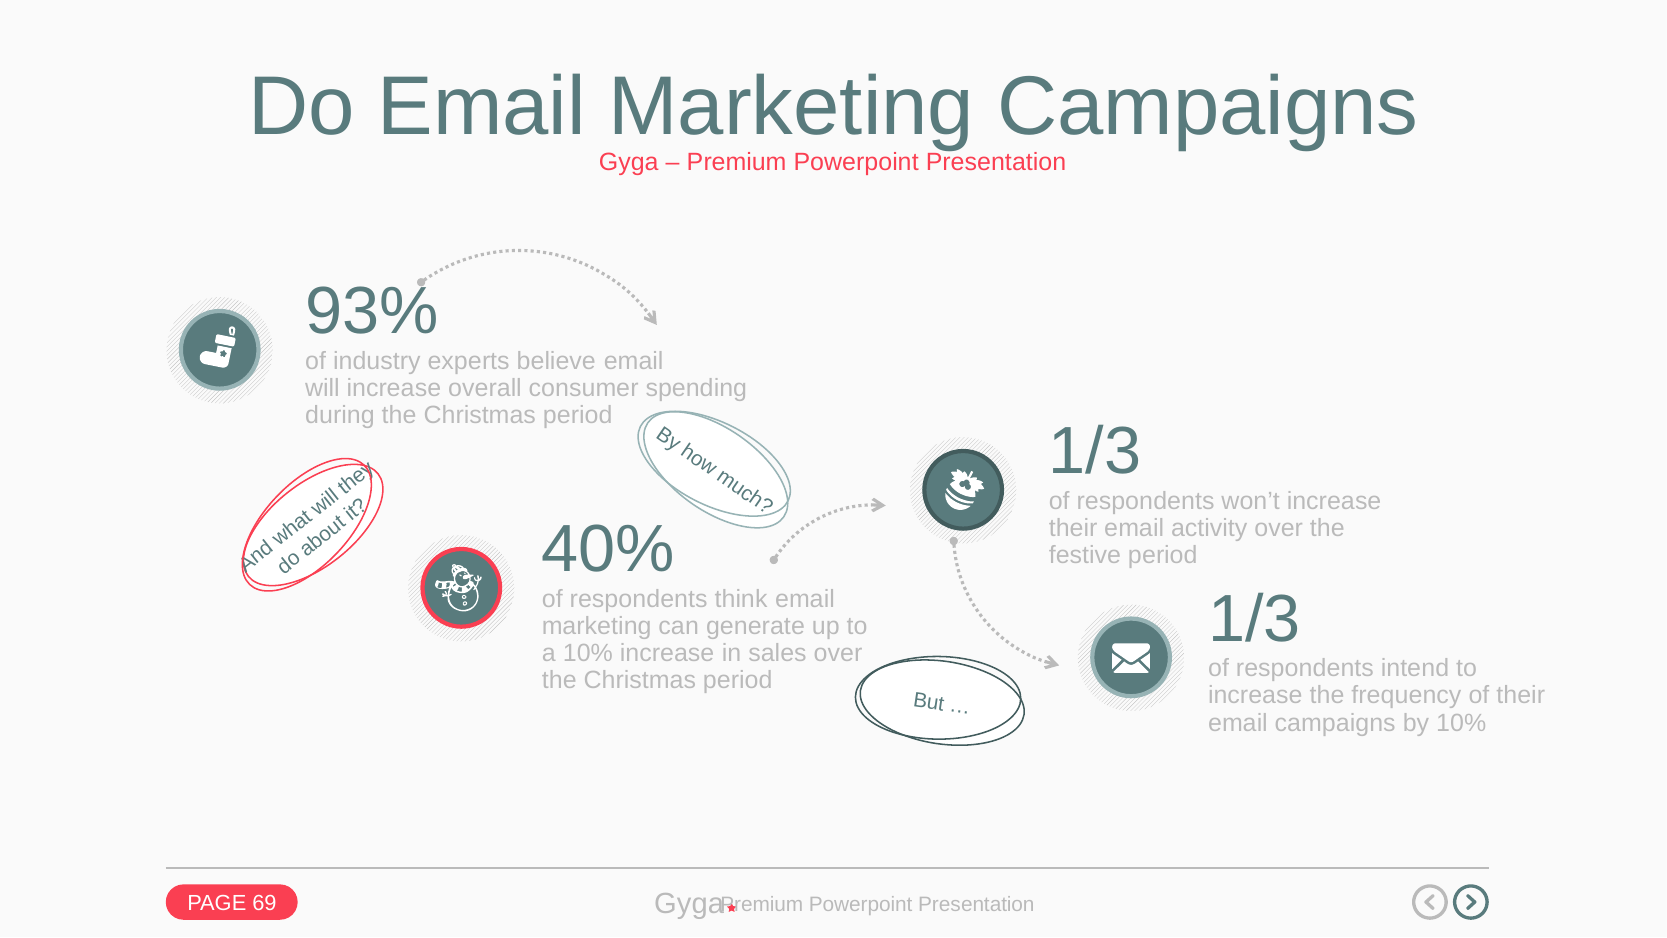

Do Email Marketing Campaigns
Gyga – Premium Powerpoint Presentation

93%
of industry experts believe email
will increase overall consumer spending
during the Christmas period

By how much?

1/3
of respondents won’t increase their email activity over the festive period

And what will they
do about it?

40%
of respondents think email marketing can generate up to a 10% increase in sales over the Christmas period

1/3
of respondents intend to increase the frequency of their email campaigns by 10%

But …